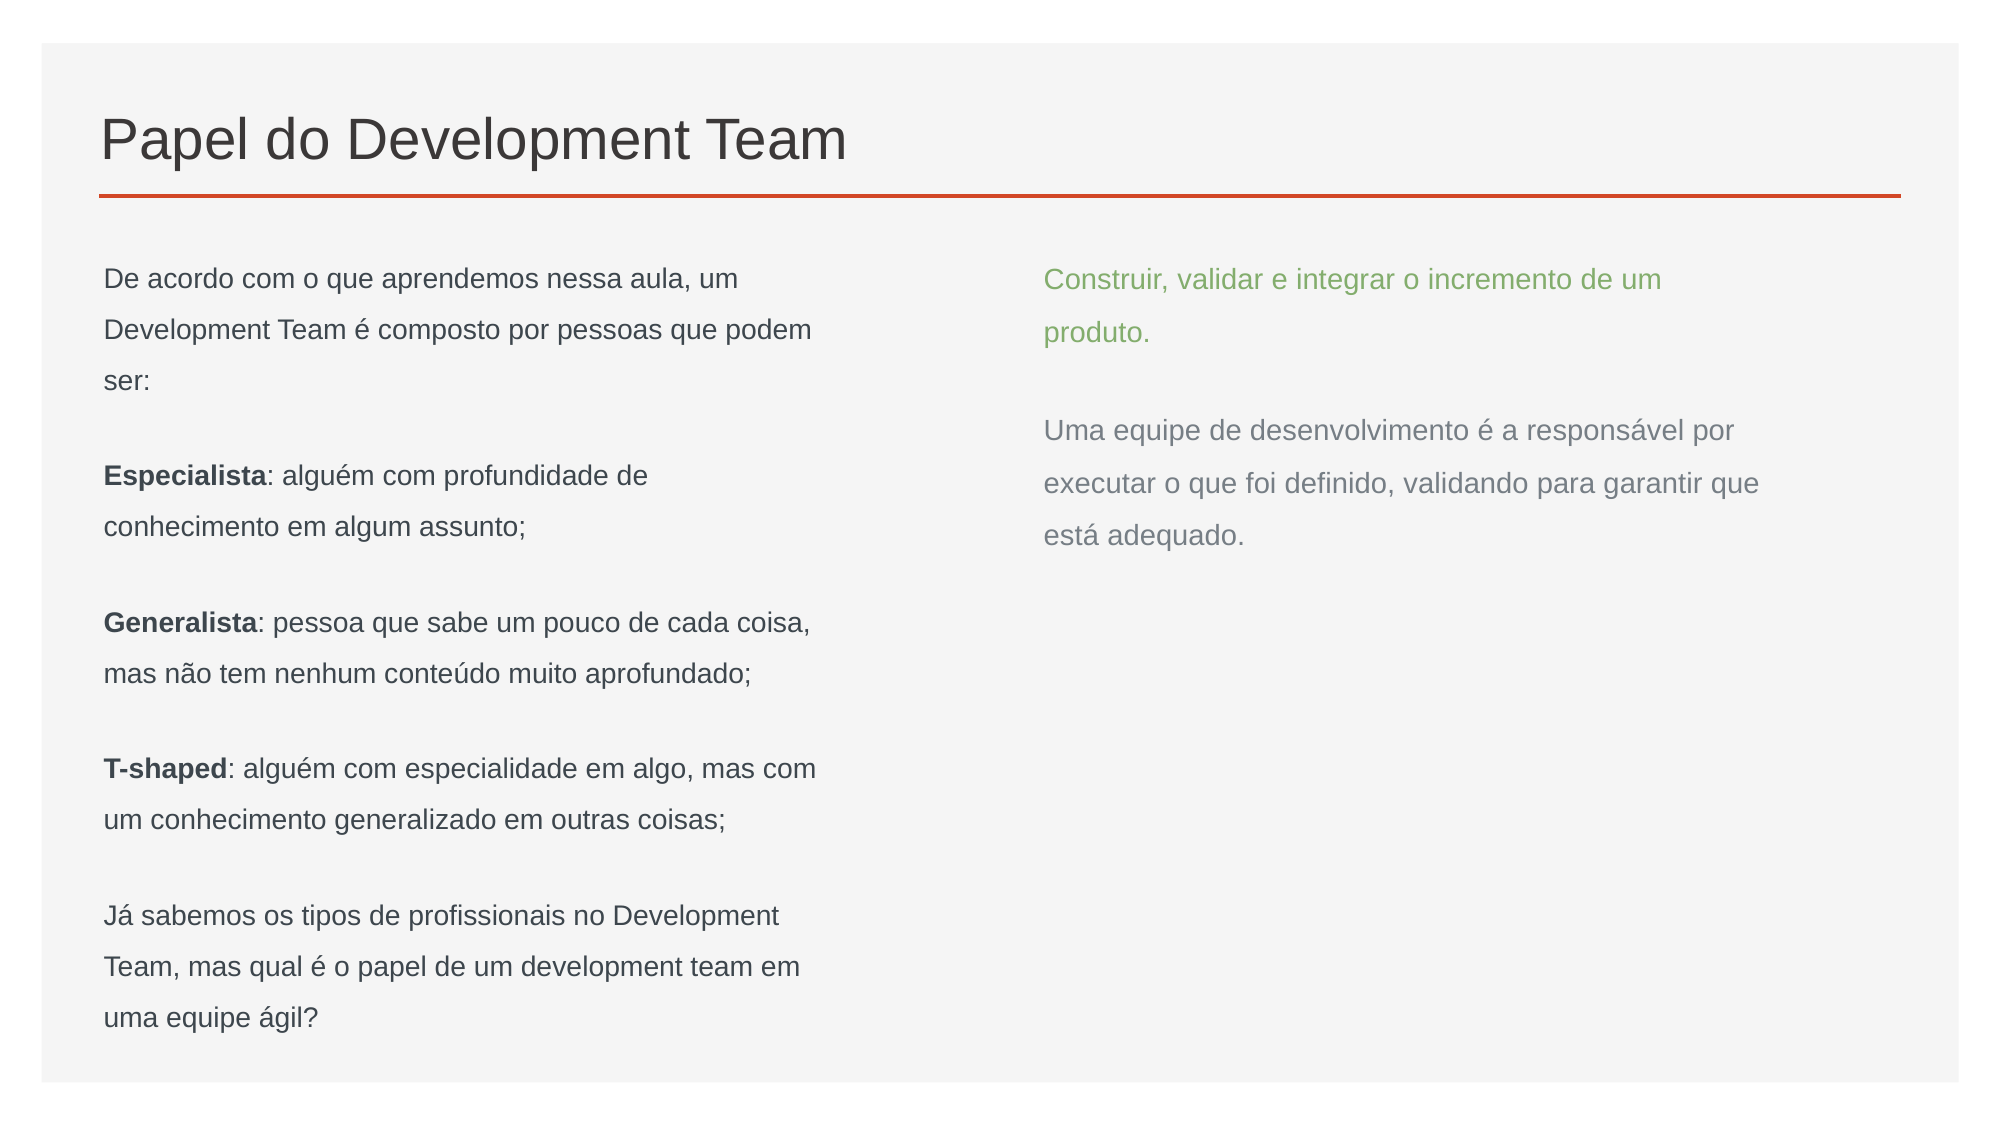

# Papel do Development Team
Construir, validar e integrar o incremento de um produto.
Uma equipe de desenvolvimento é a responsável por executar o que foi definido, validando para garantir que está adequado.
De acordo com o que aprendemos nessa aula, um Development Team é composto por pessoas que podem ser:
Especialista: alguém com profundidade de conhecimento em algum assunto;
Generalista: pessoa que sabe um pouco de cada coisa, mas não tem nenhum conteúdo muito aprofundado;
T-shaped: alguém com especialidade em algo, mas com um conhecimento generalizado em outras coisas;
Já sabemos os tipos de profissionais no Development Team, mas qual é o papel de um development team em uma equipe ágil?